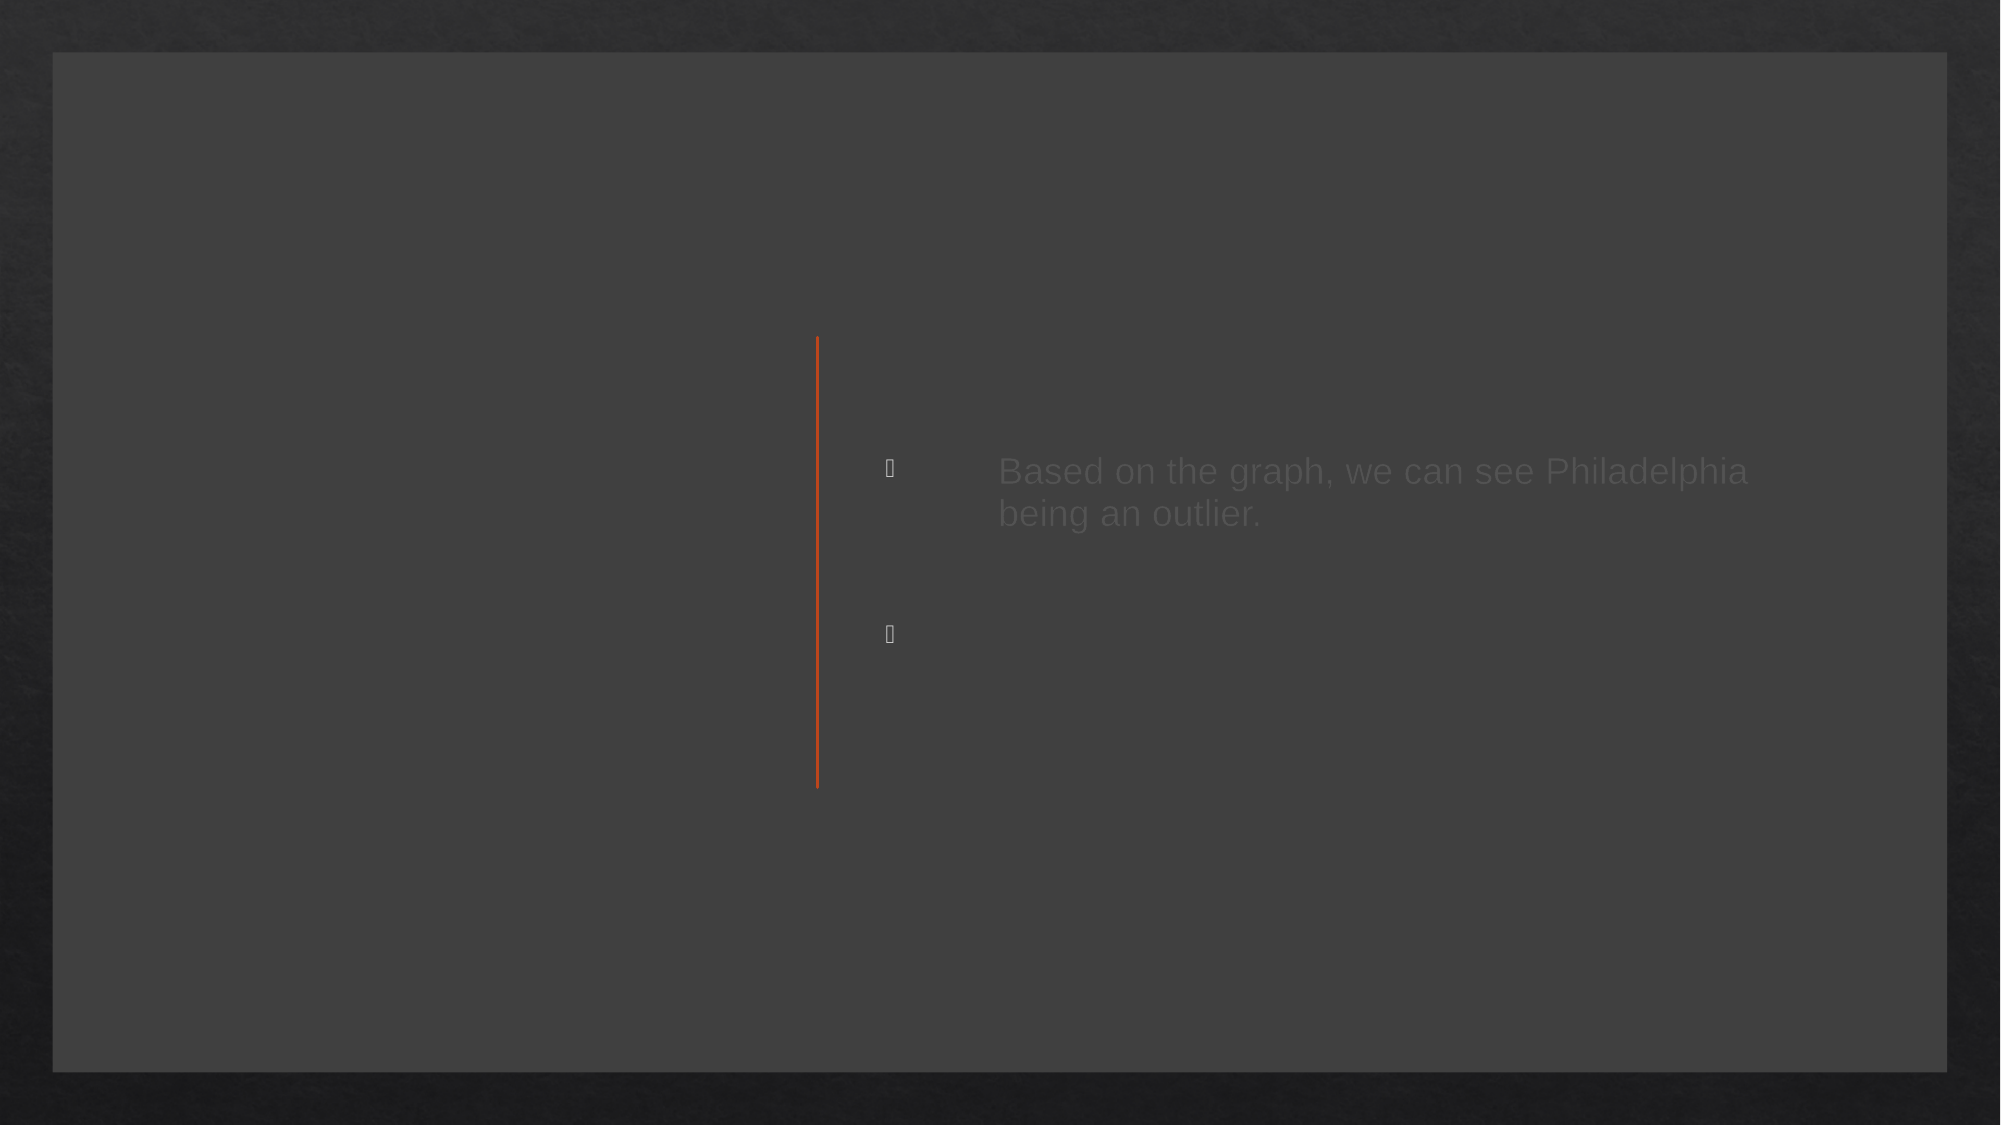

Based on the graph, we can see Philadelphia being an outlier.